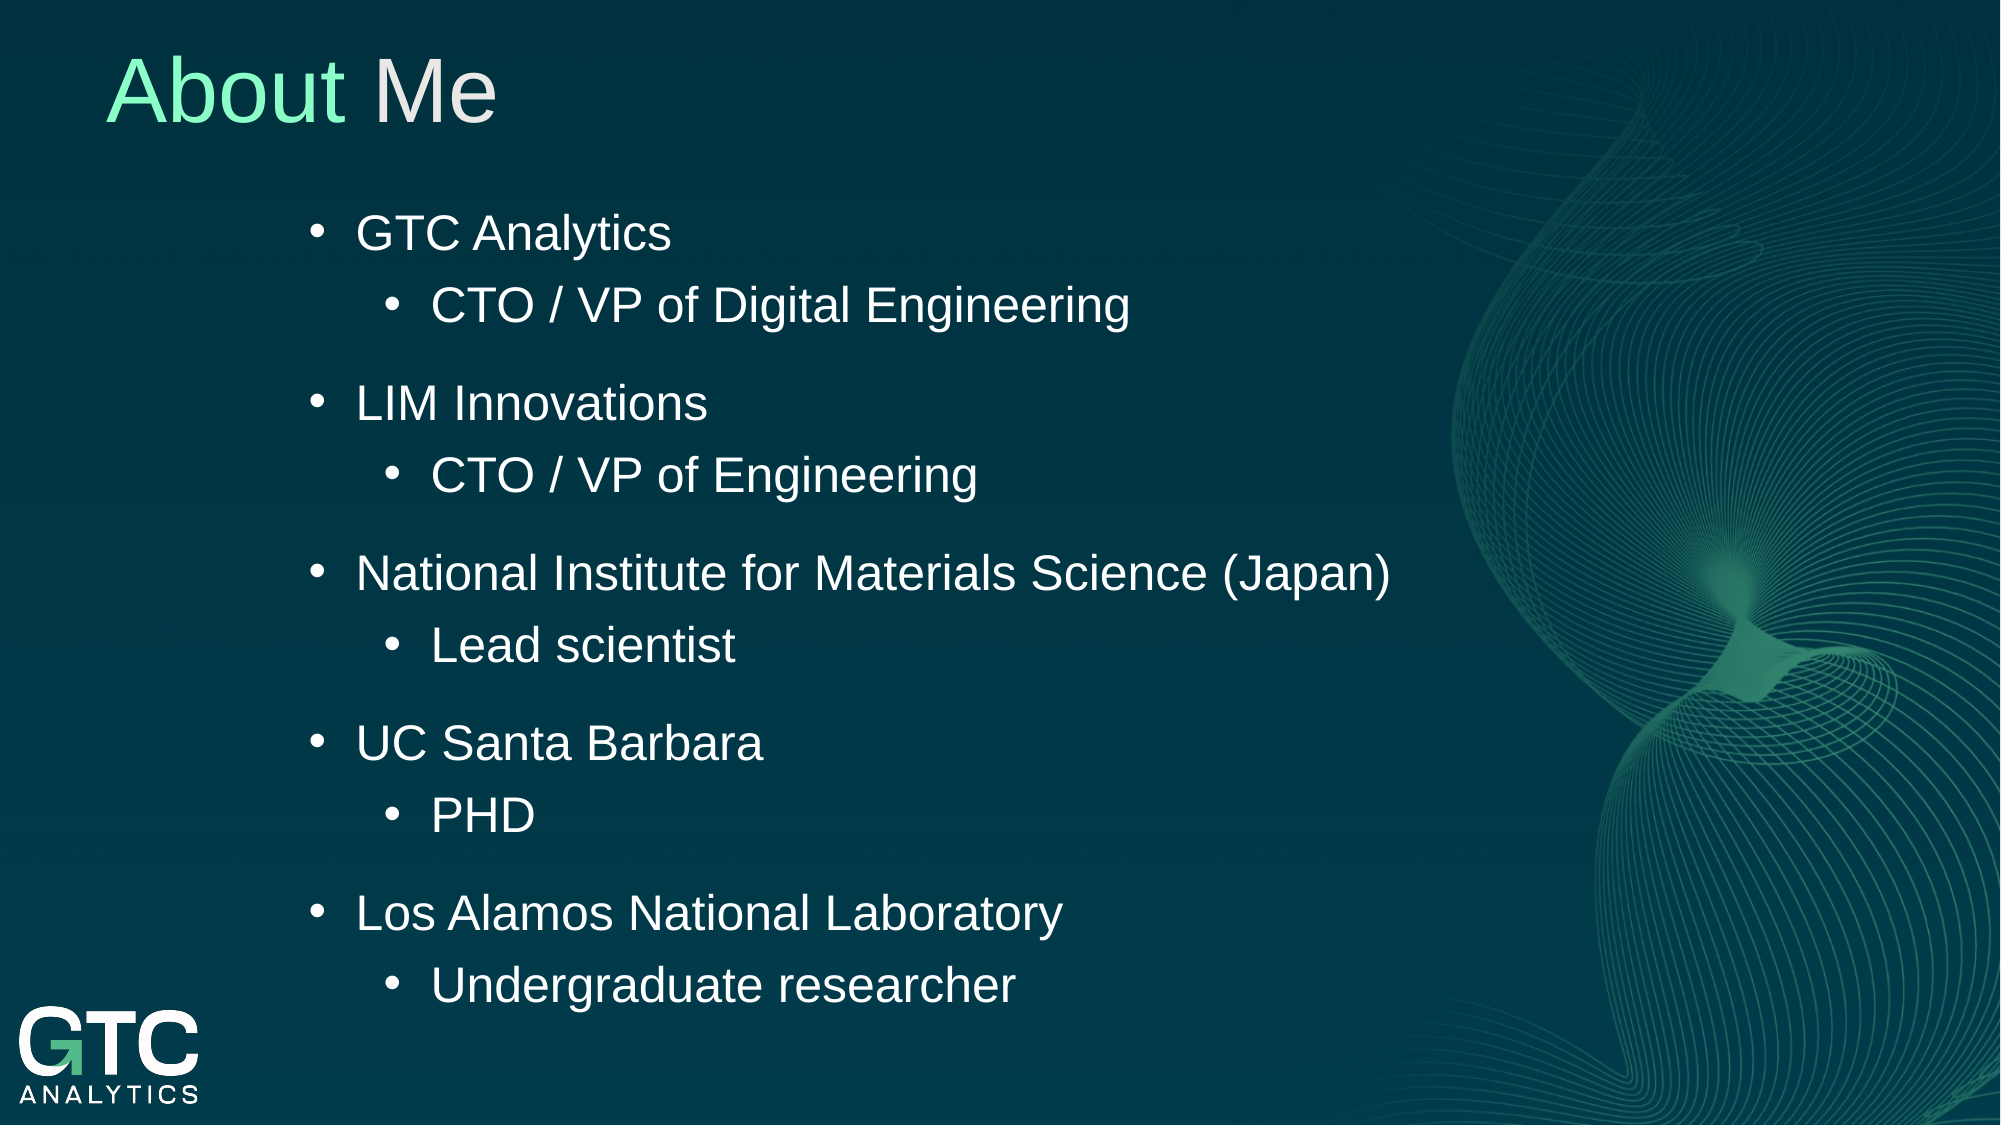

About Me
GTC Analytics
CTO / VP of Digital Engineering
LIM Innovations
CTO / VP of Engineering
National Institute for Materials Science (Japan)
Lead scientist
UC Santa Barbara
PHD
Los Alamos National Laboratory
Undergraduate researcher